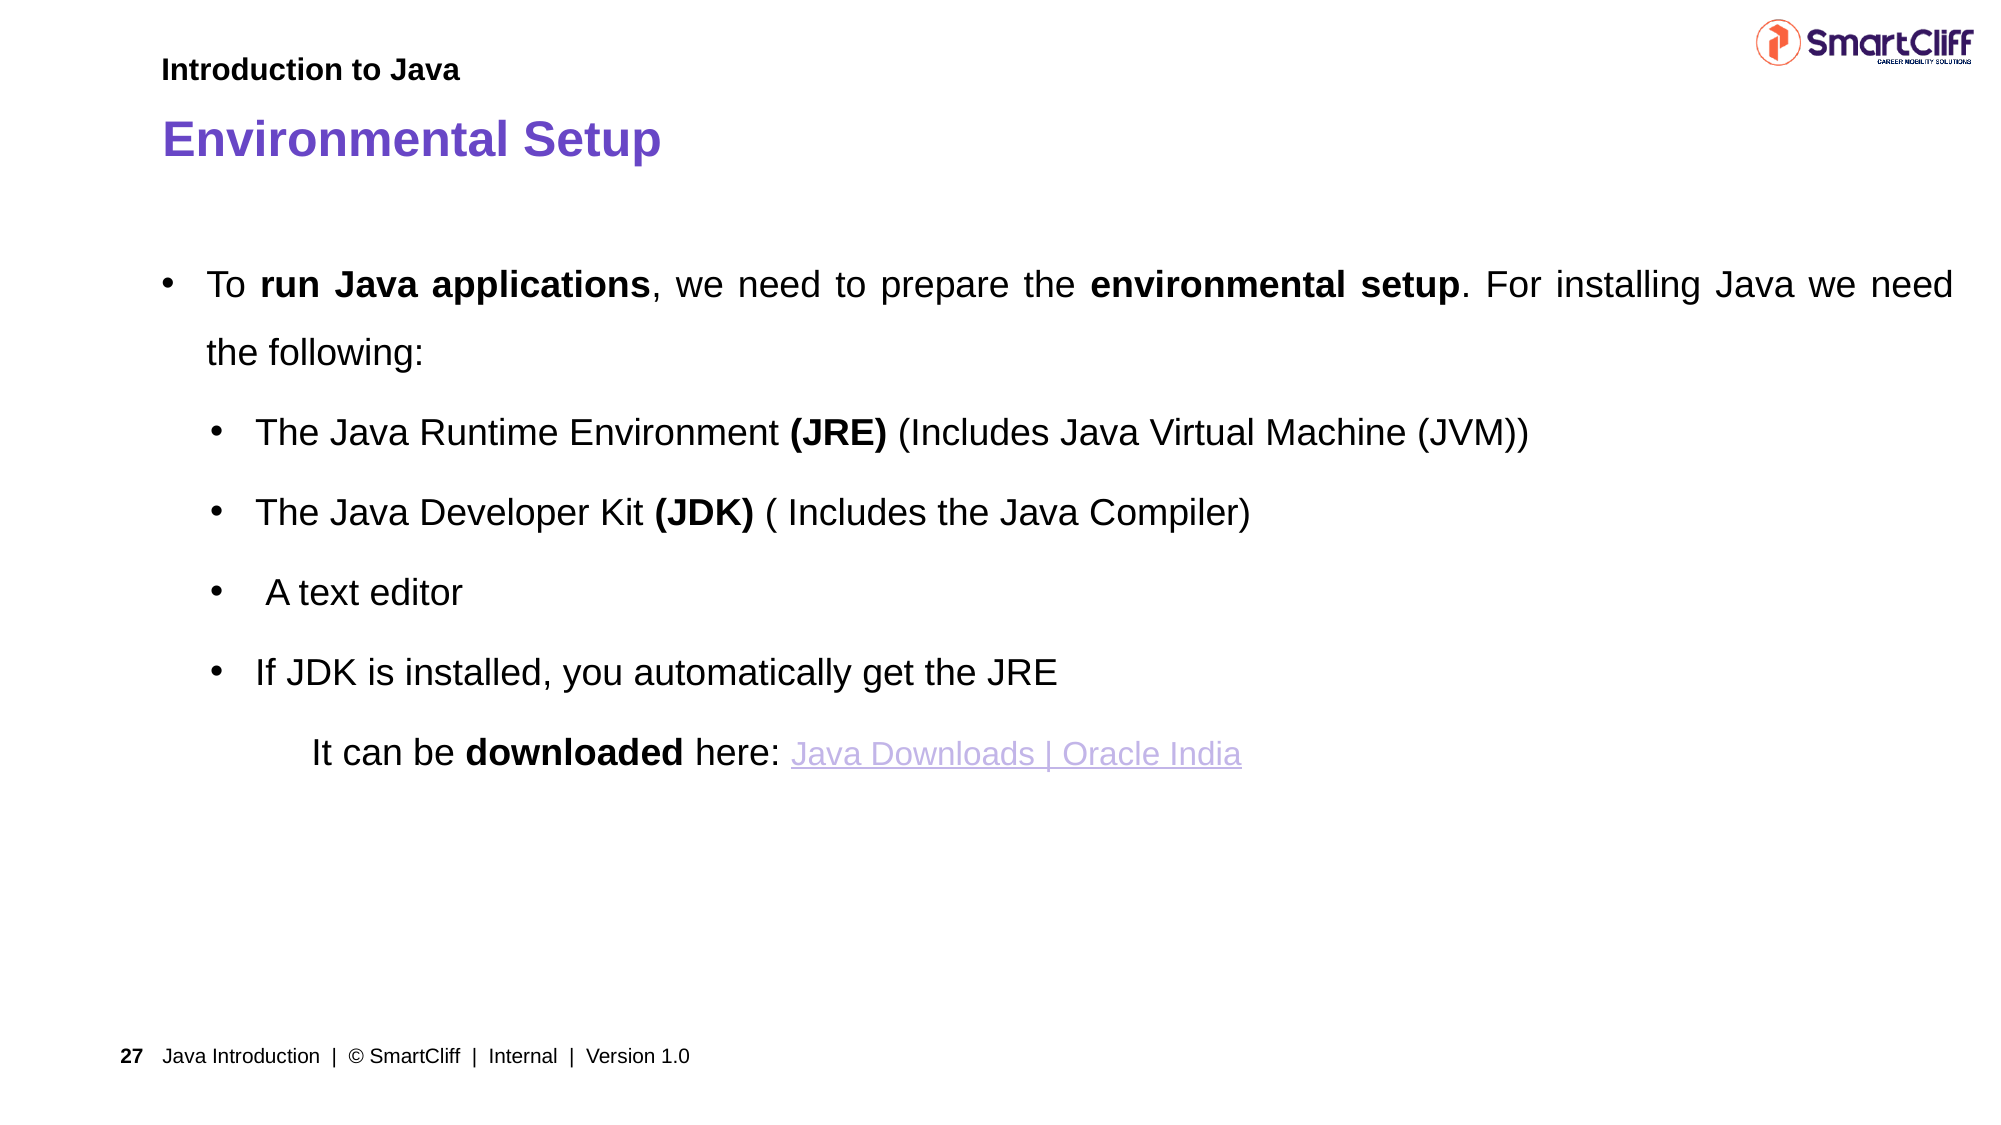

Introduction to Java
# Environmental Setup
To run Java applications, we need to prepare the environmental setup. For installing Java we need the following:
The Java Runtime Environment (JRE) (Includes Java Virtual Machine (JVM))
The Java Developer Kit (JDK) ( Includes the Java Compiler)
 A text editor
If JDK is installed, you automatically get the JRE
It can be downloaded here: Java Downloads | Oracle India

Java Introduction  |  © SmartCliff  |  Internal  |  Version 1.0
27